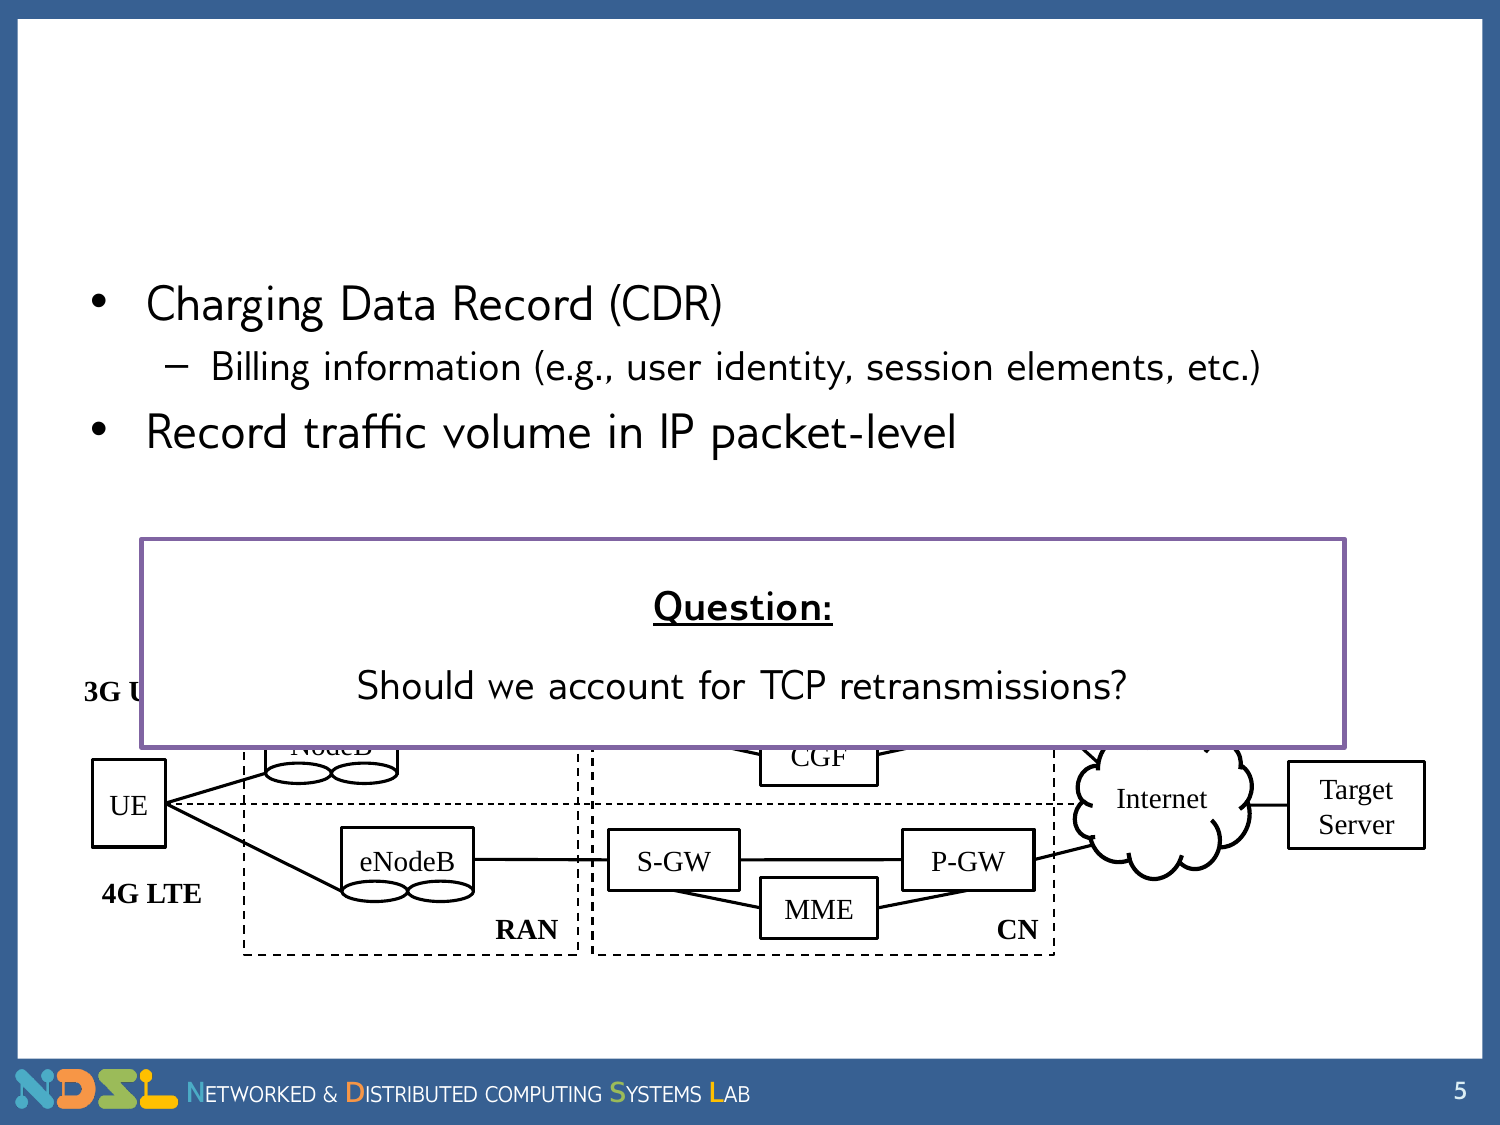

# 3G/4G Accounting System Architecture
Charging Data Record (CDR)
Billing information (e.g., user identity, session elements, etc.)
Record traffic volume in IP packet-level

Question:

Should we account for TCP retransmissions?
$

BS
NodeB
3G UMTS

RNC
SGSN
GGSN
NodeB
CGF

UE
Target Server

Internet
eNodeB
P-GW
S-GW
4G LTE
MME

RAN
CN
G-CDR
S-CDR
5